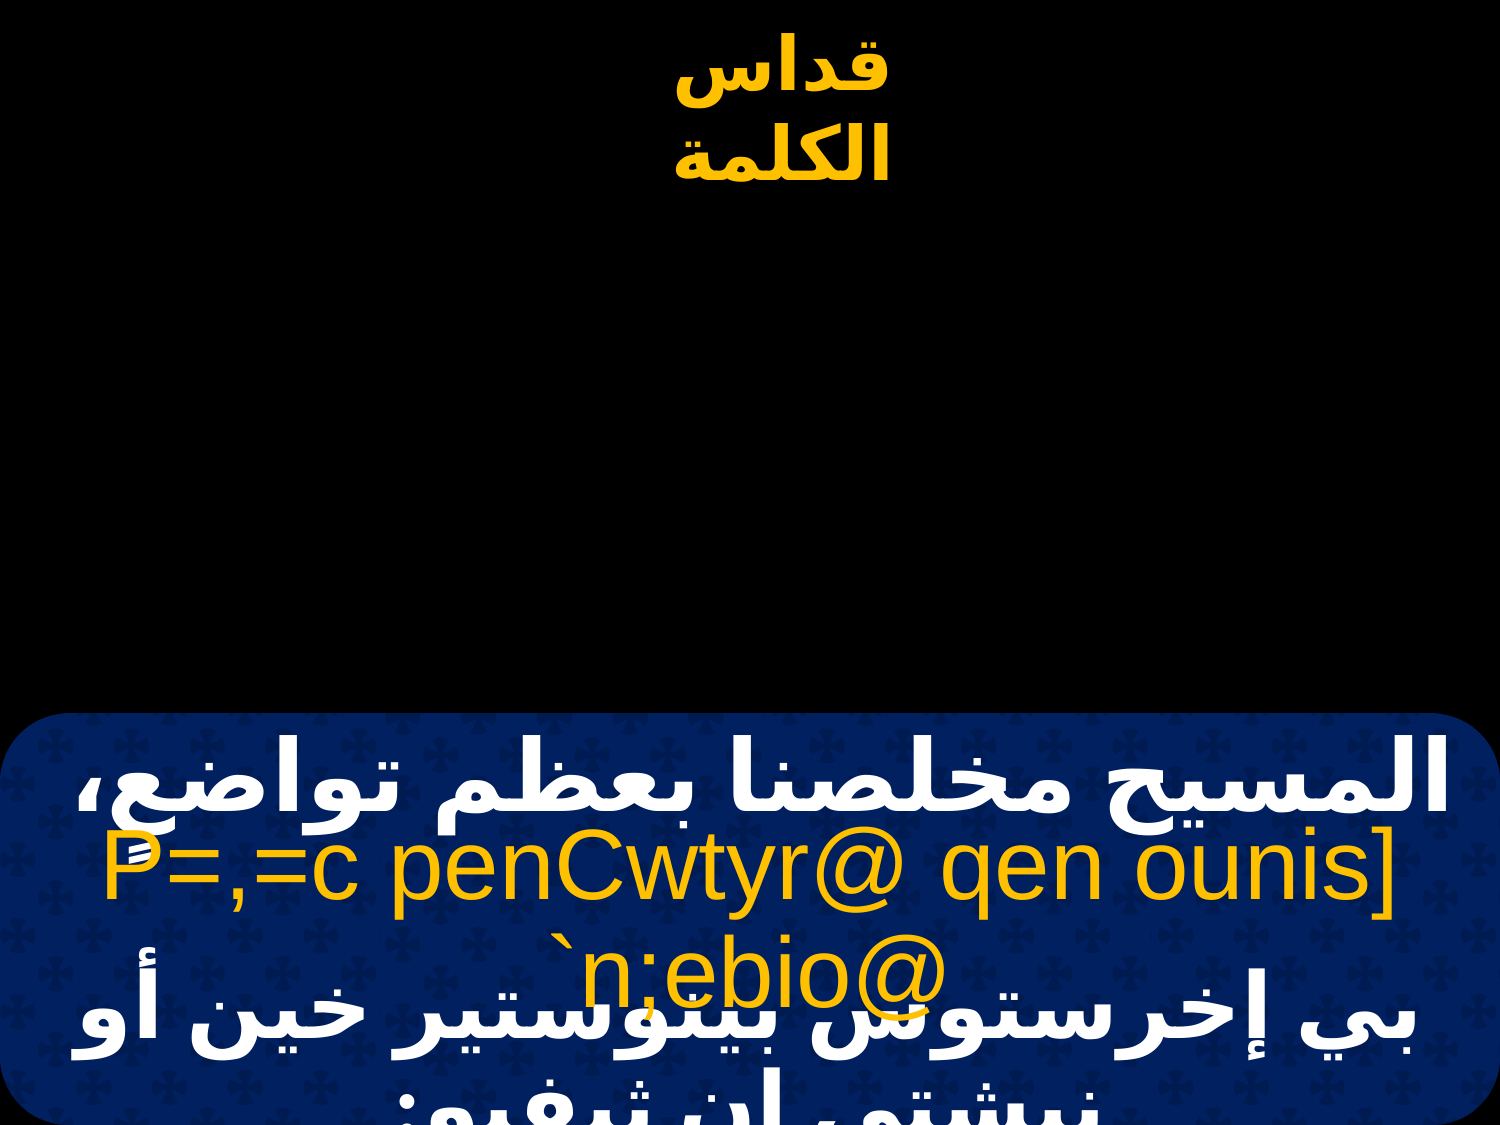

# المسيح مخلصنا بعظم تواضعٍ،
P=,=c penCwtyr@ qen ounis] `n;ebio@
بي إخرستوس بينوستير خين أو نيشتى إن ثيفيو: